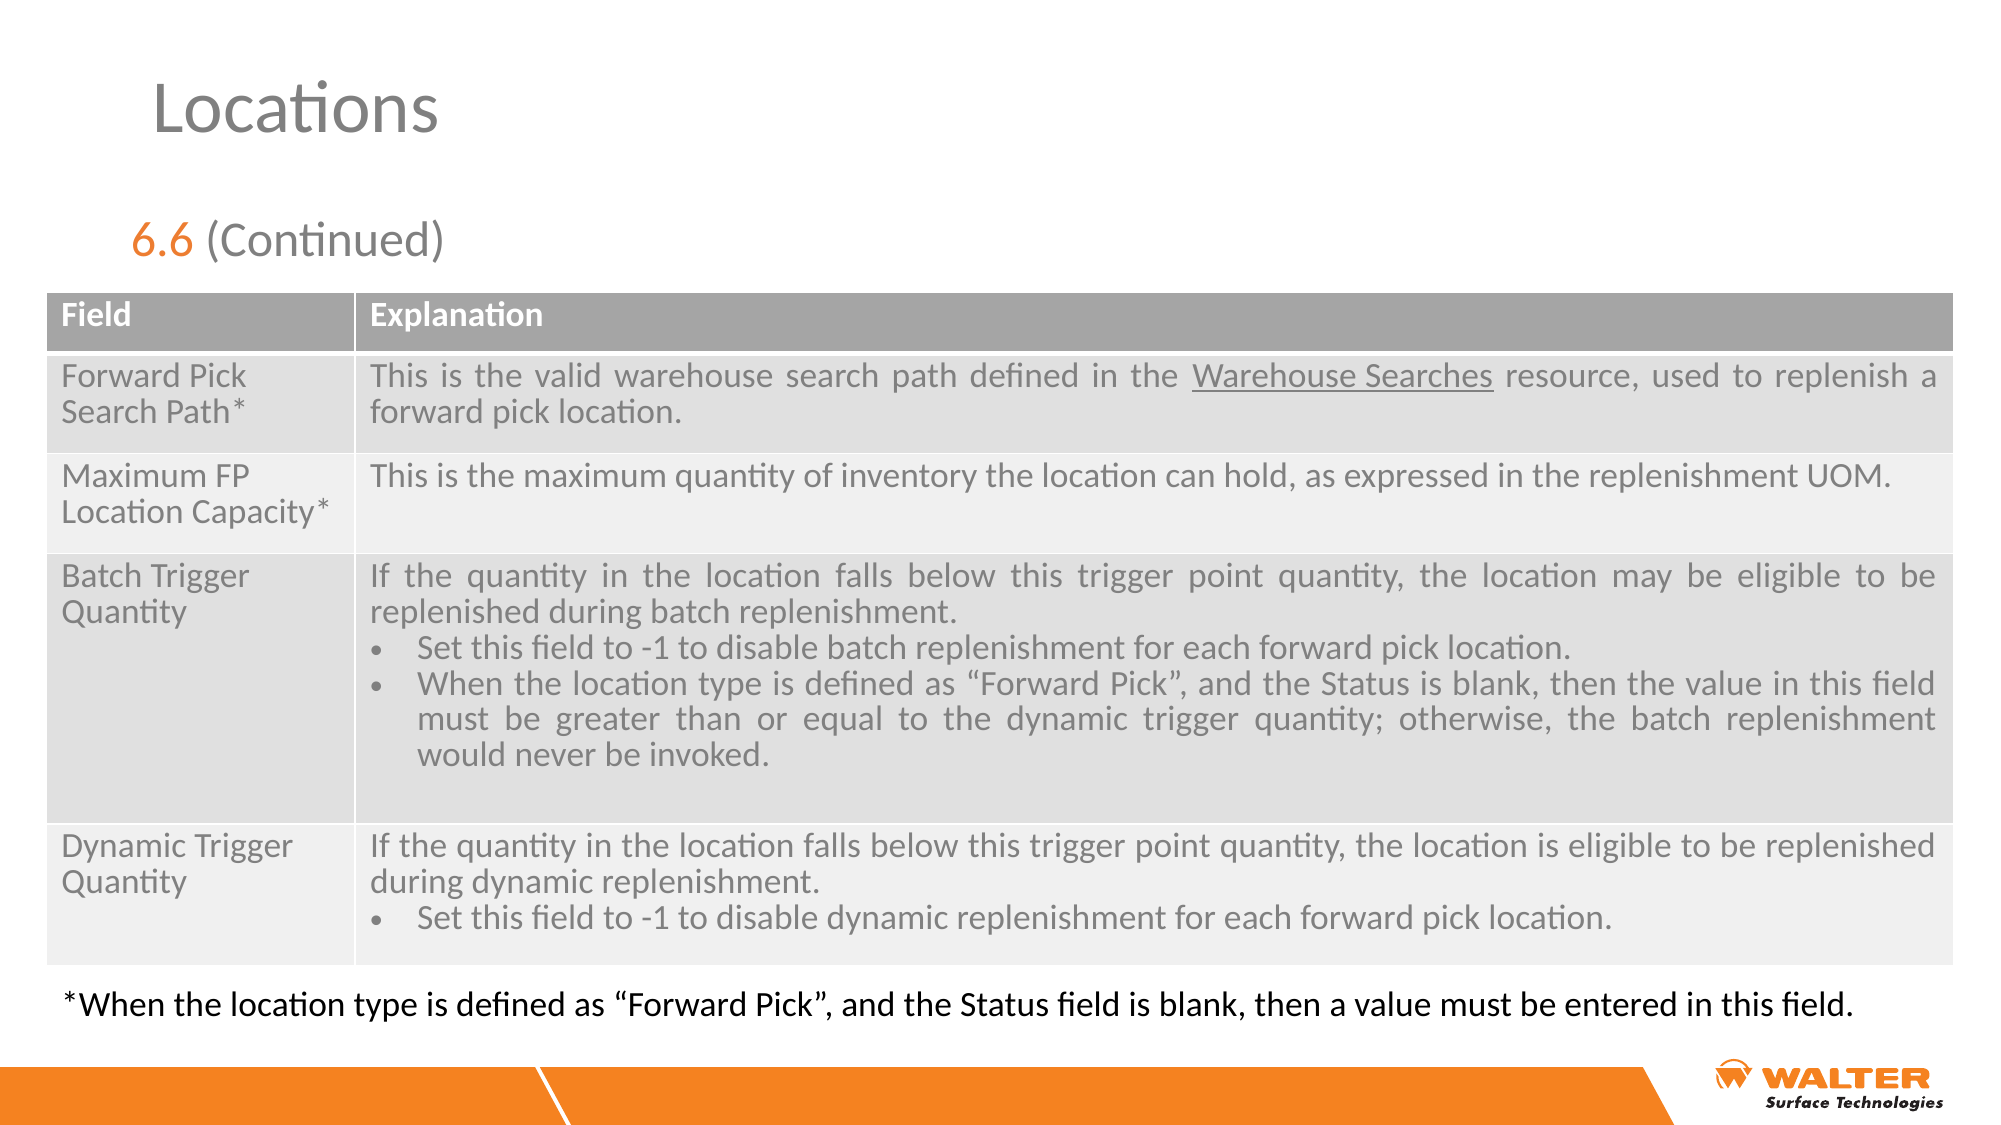

# Locations
6.6 (Continued)
| Field | Explanation |
| --- | --- |
| Forward Pick Search Path\* | This is the valid warehouse search path defined in the Warehouse Searches resource, used to replenish a forward pick location. |
| Maximum FP Location Capacity\* | This is the maximum quantity of inventory the location can hold, as expressed in the replenishment UOM. |
| Batch Trigger Quantity | If the quantity in the location falls below this trigger point quantity, the location may be eligible to be replenished during batch replenishment. Set this field to -1 to disable batch replenishment for each forward pick location. When the location type is defined as “Forward Pick”, and the Status is blank, then the value in this field must be greater than or equal to the dynamic trigger quantity; otherwise, the batch replenishment would never be invoked. |
| Dynamic Trigger Quantity | If the quantity in the location falls below this trigger point quantity, the location is eligible to be replenished during dynamic replenishment. Set this field to -1 to disable dynamic replenishment for each forward pick location. |
*When the location type is defined as “Forward Pick”, and the Status field is blank, then a value must be entered in this field.